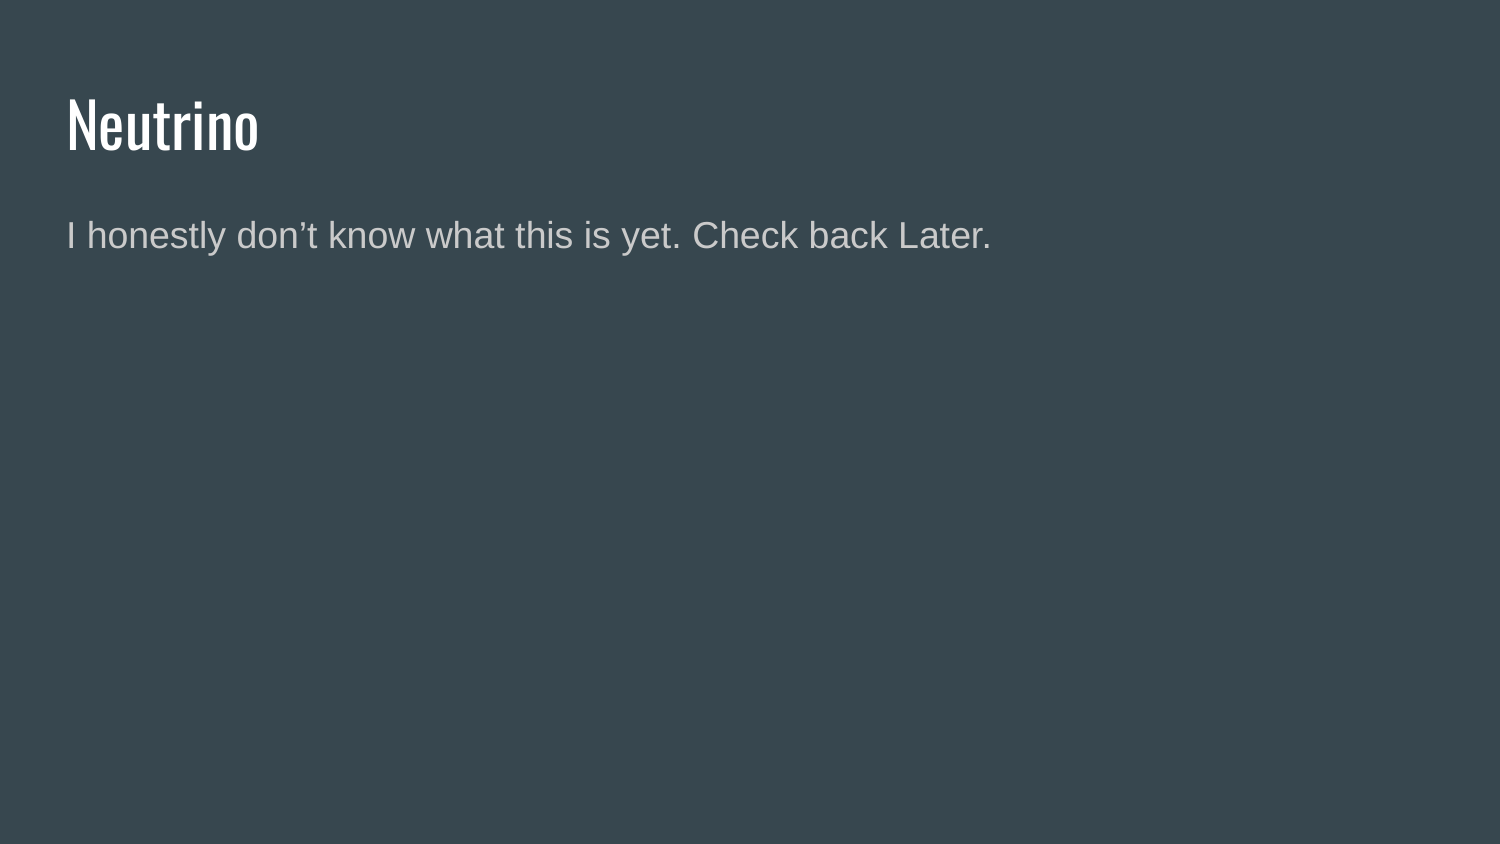

# Neutrino
I honestly don’t know what this is yet. Check back Later.